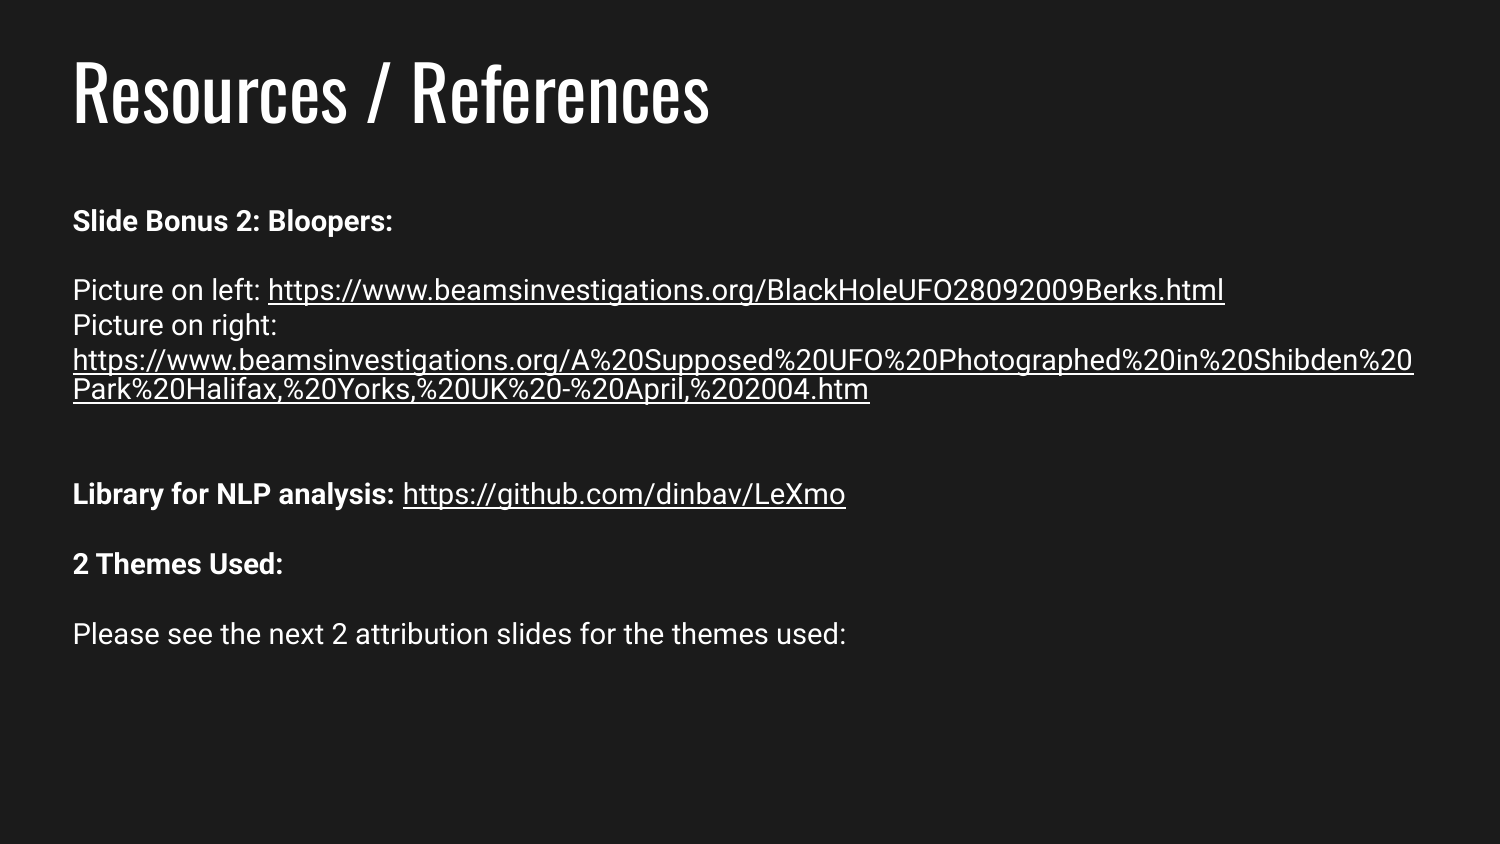

# Resources / References
Slide Bonus 2: Bloopers:

Picture on left: https://www.beamsinvestigations.org/BlackHoleUFO28092009Berks.html
Picture on right: https://www.beamsinvestigations.org/A%20Supposed%20UFO%20Photographed%20in%20Shibden%20Park%20Halifax,%20Yorks,%20UK%20-%20April,%202004.htm

Library for NLP analysis: https://github.com/dinbav/LeXmo

2 Themes Used:

Please see the next 2 attribution slides for the themes used: